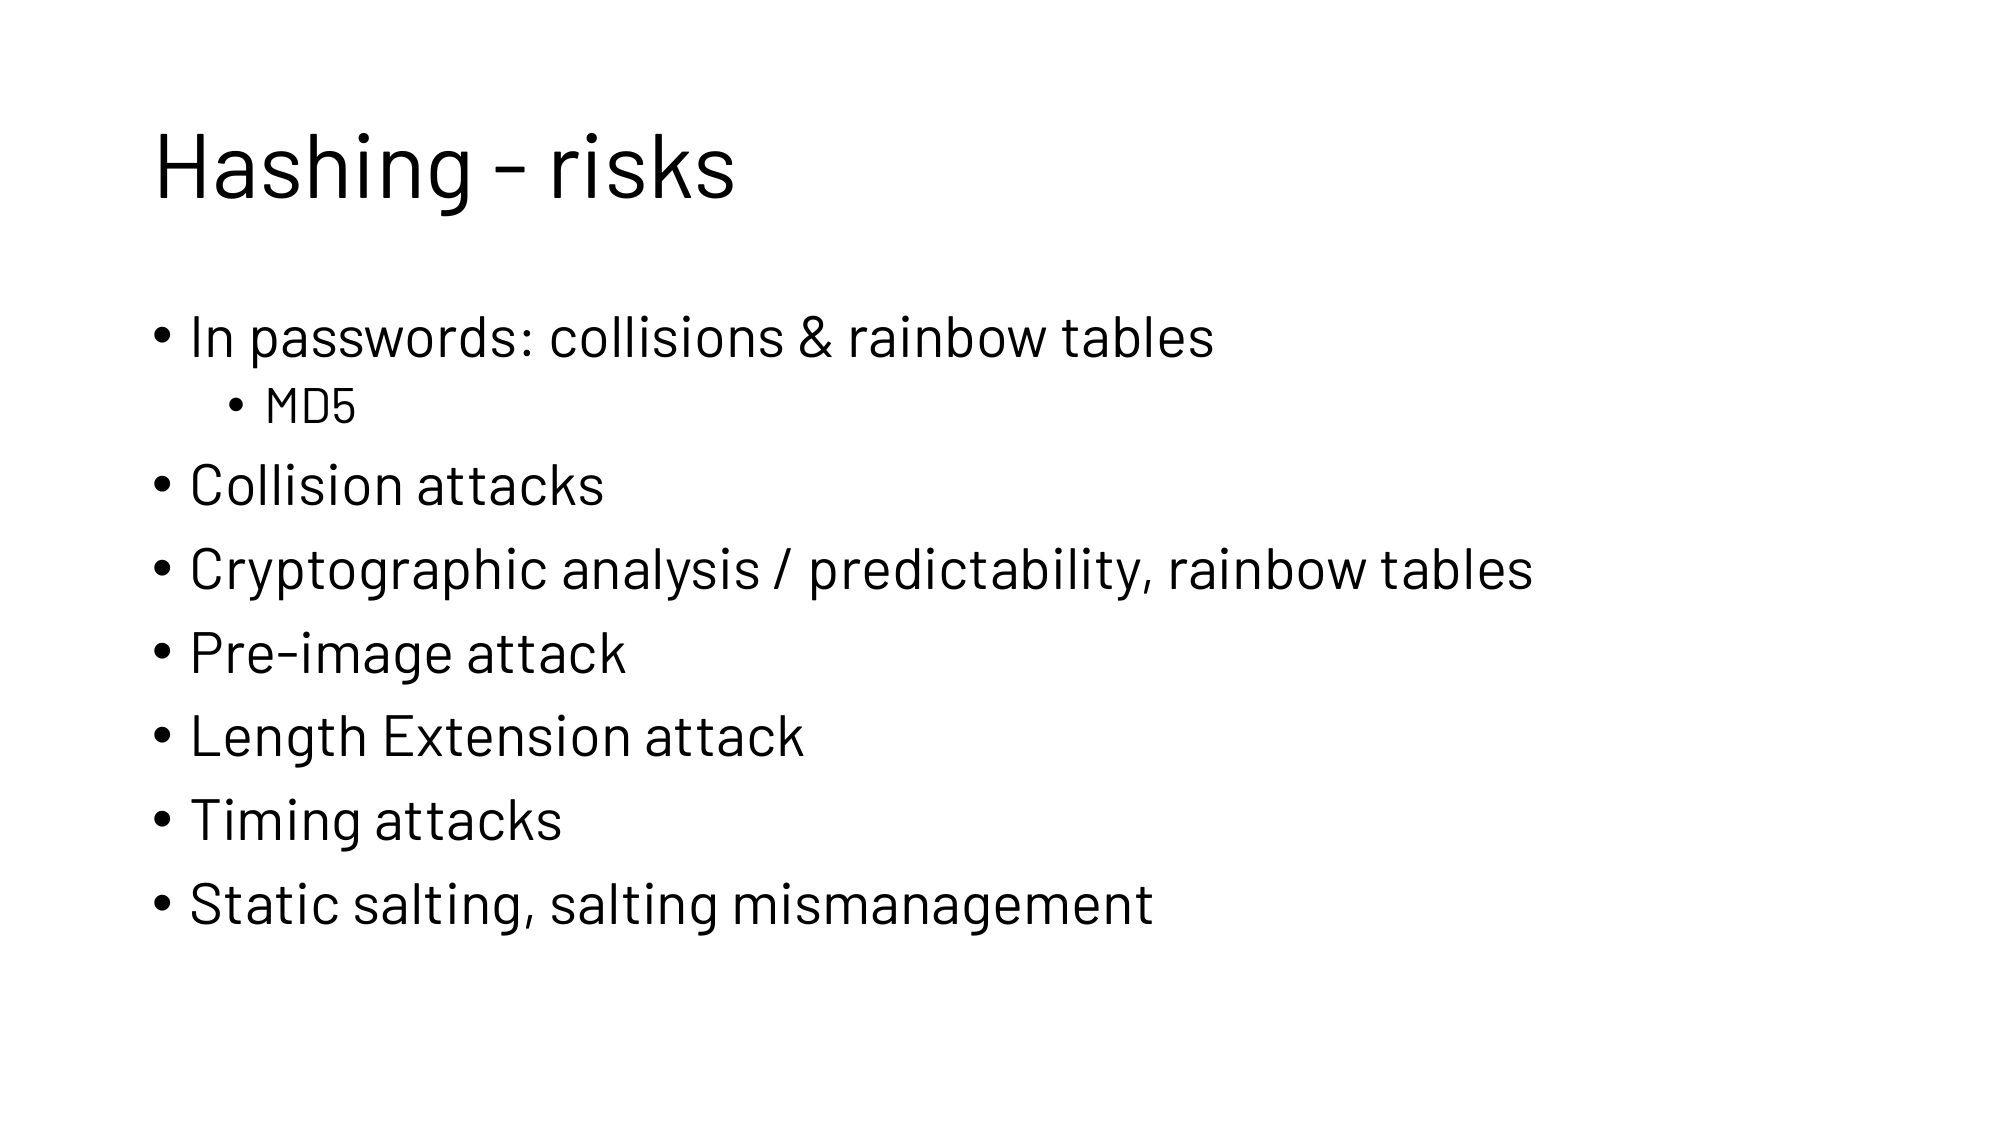

# Hashing - risks
In passwords: collisions & rainbow tables
MD5
Collision attacks
Cryptographic analysis / predictability, rainbow tables
Pre-image attack
Length Extension attack
Timing attacks
Static salting, salting mismanagement